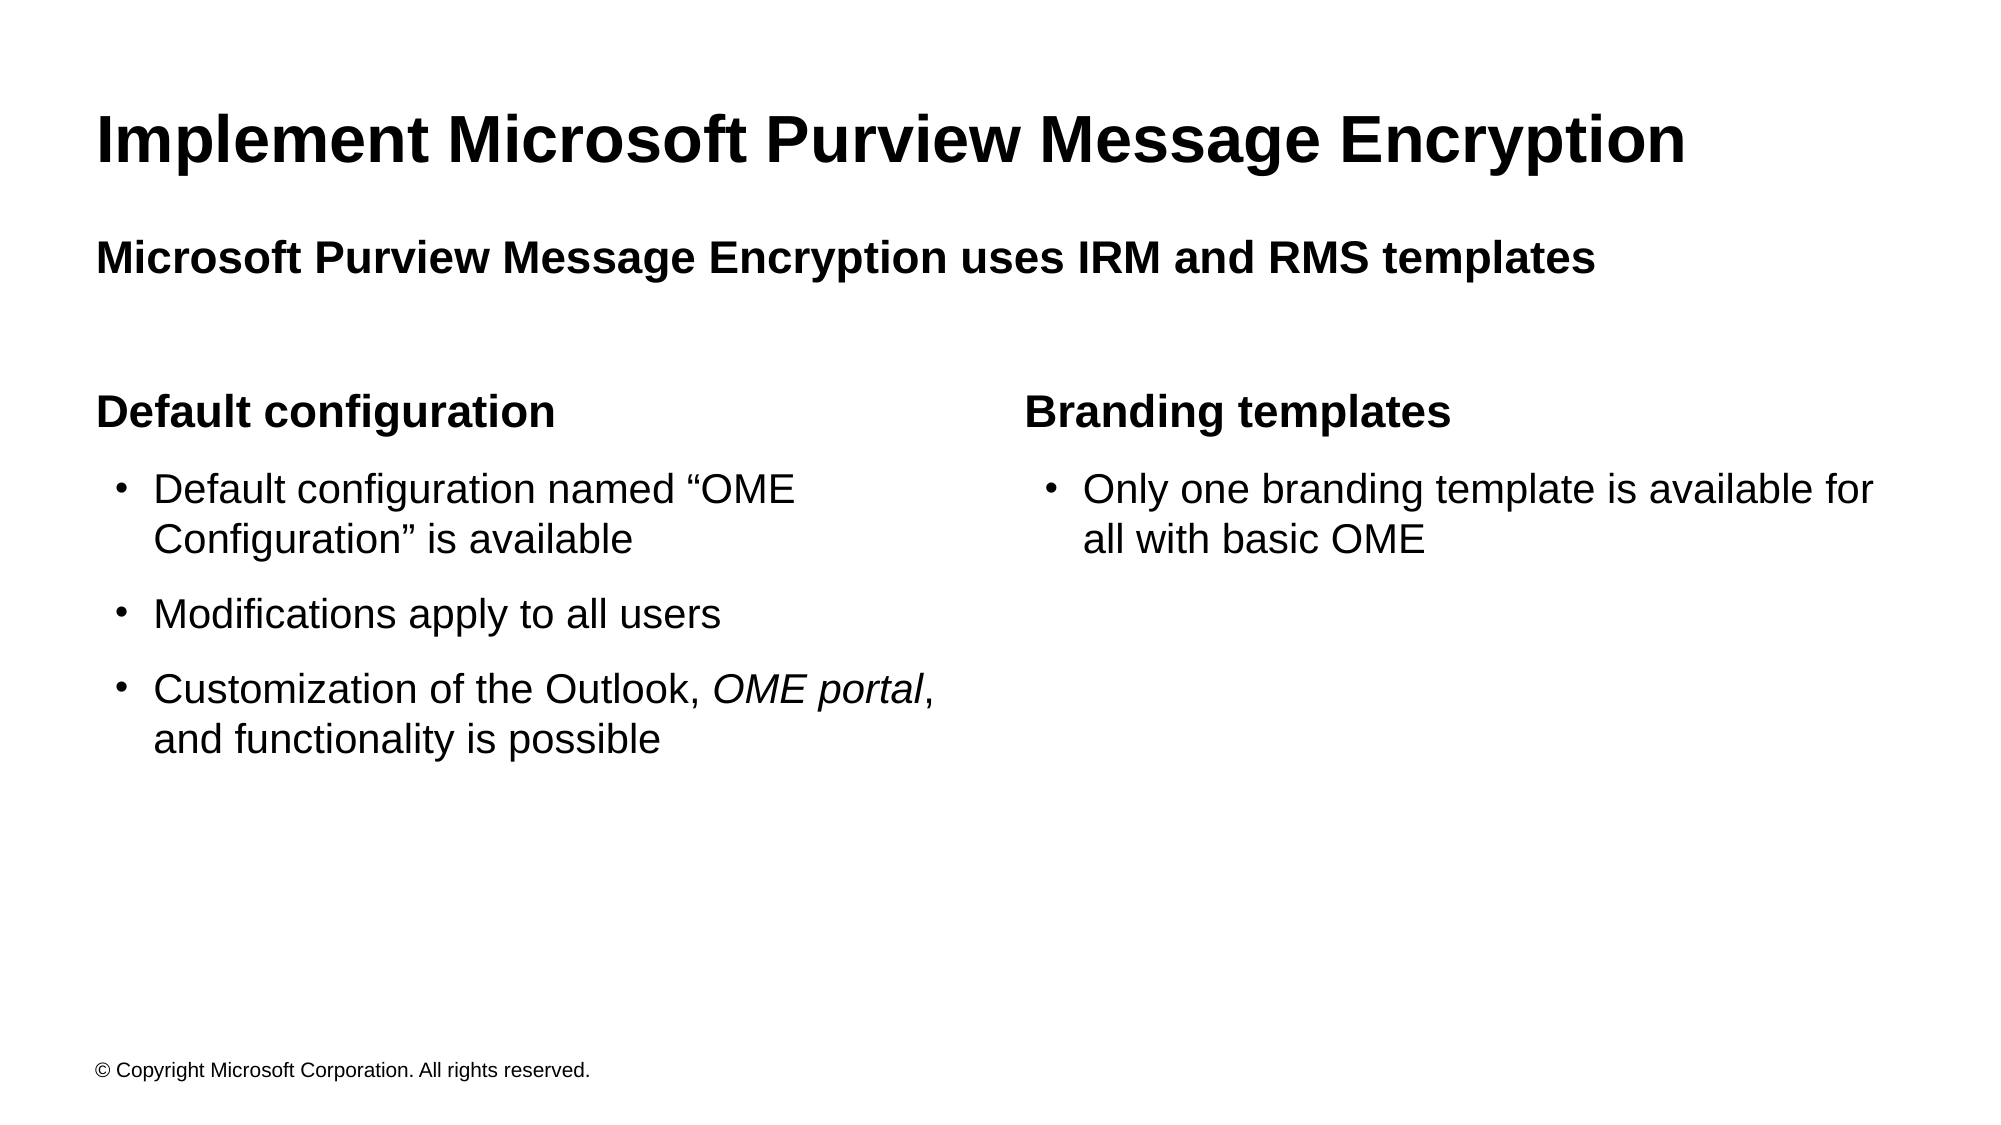

# Implement Microsoft Purview Message Encryption
Microsoft Purview Message Encryption uses IRM and RMS templates
Default configuration
Branding templates
Default configuration named “OME Configuration” is available
Modifications apply to all users
Customization of the Outlook, OME portal, and functionality is possible
Only one branding template is available for all with basic OME